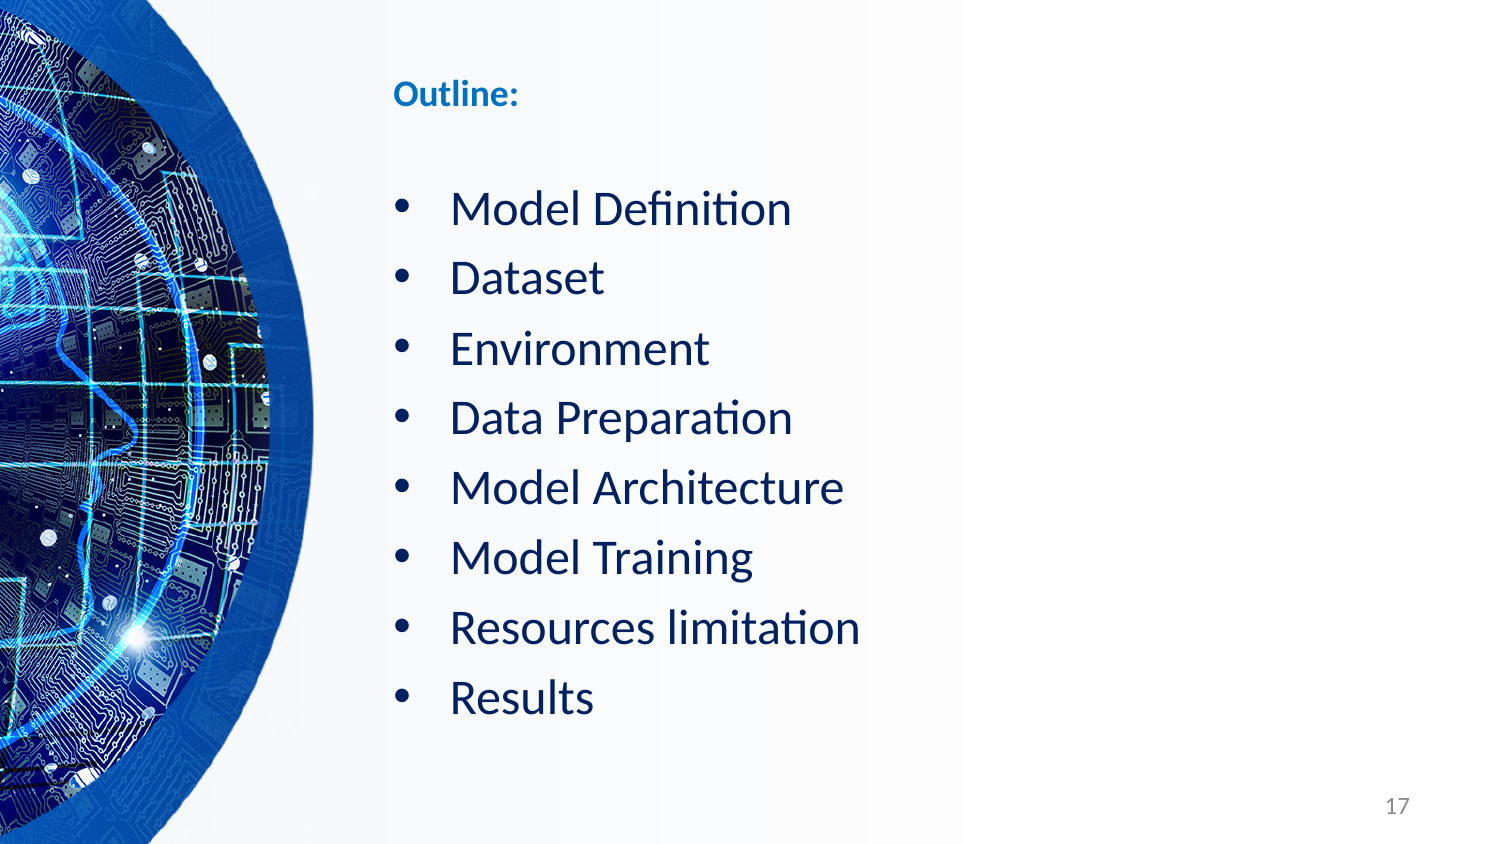

# Outline:
Model Definition
Dataset
Environment
Data Preparation
Model Architecture
Model Training
Resources limitation
Results
17